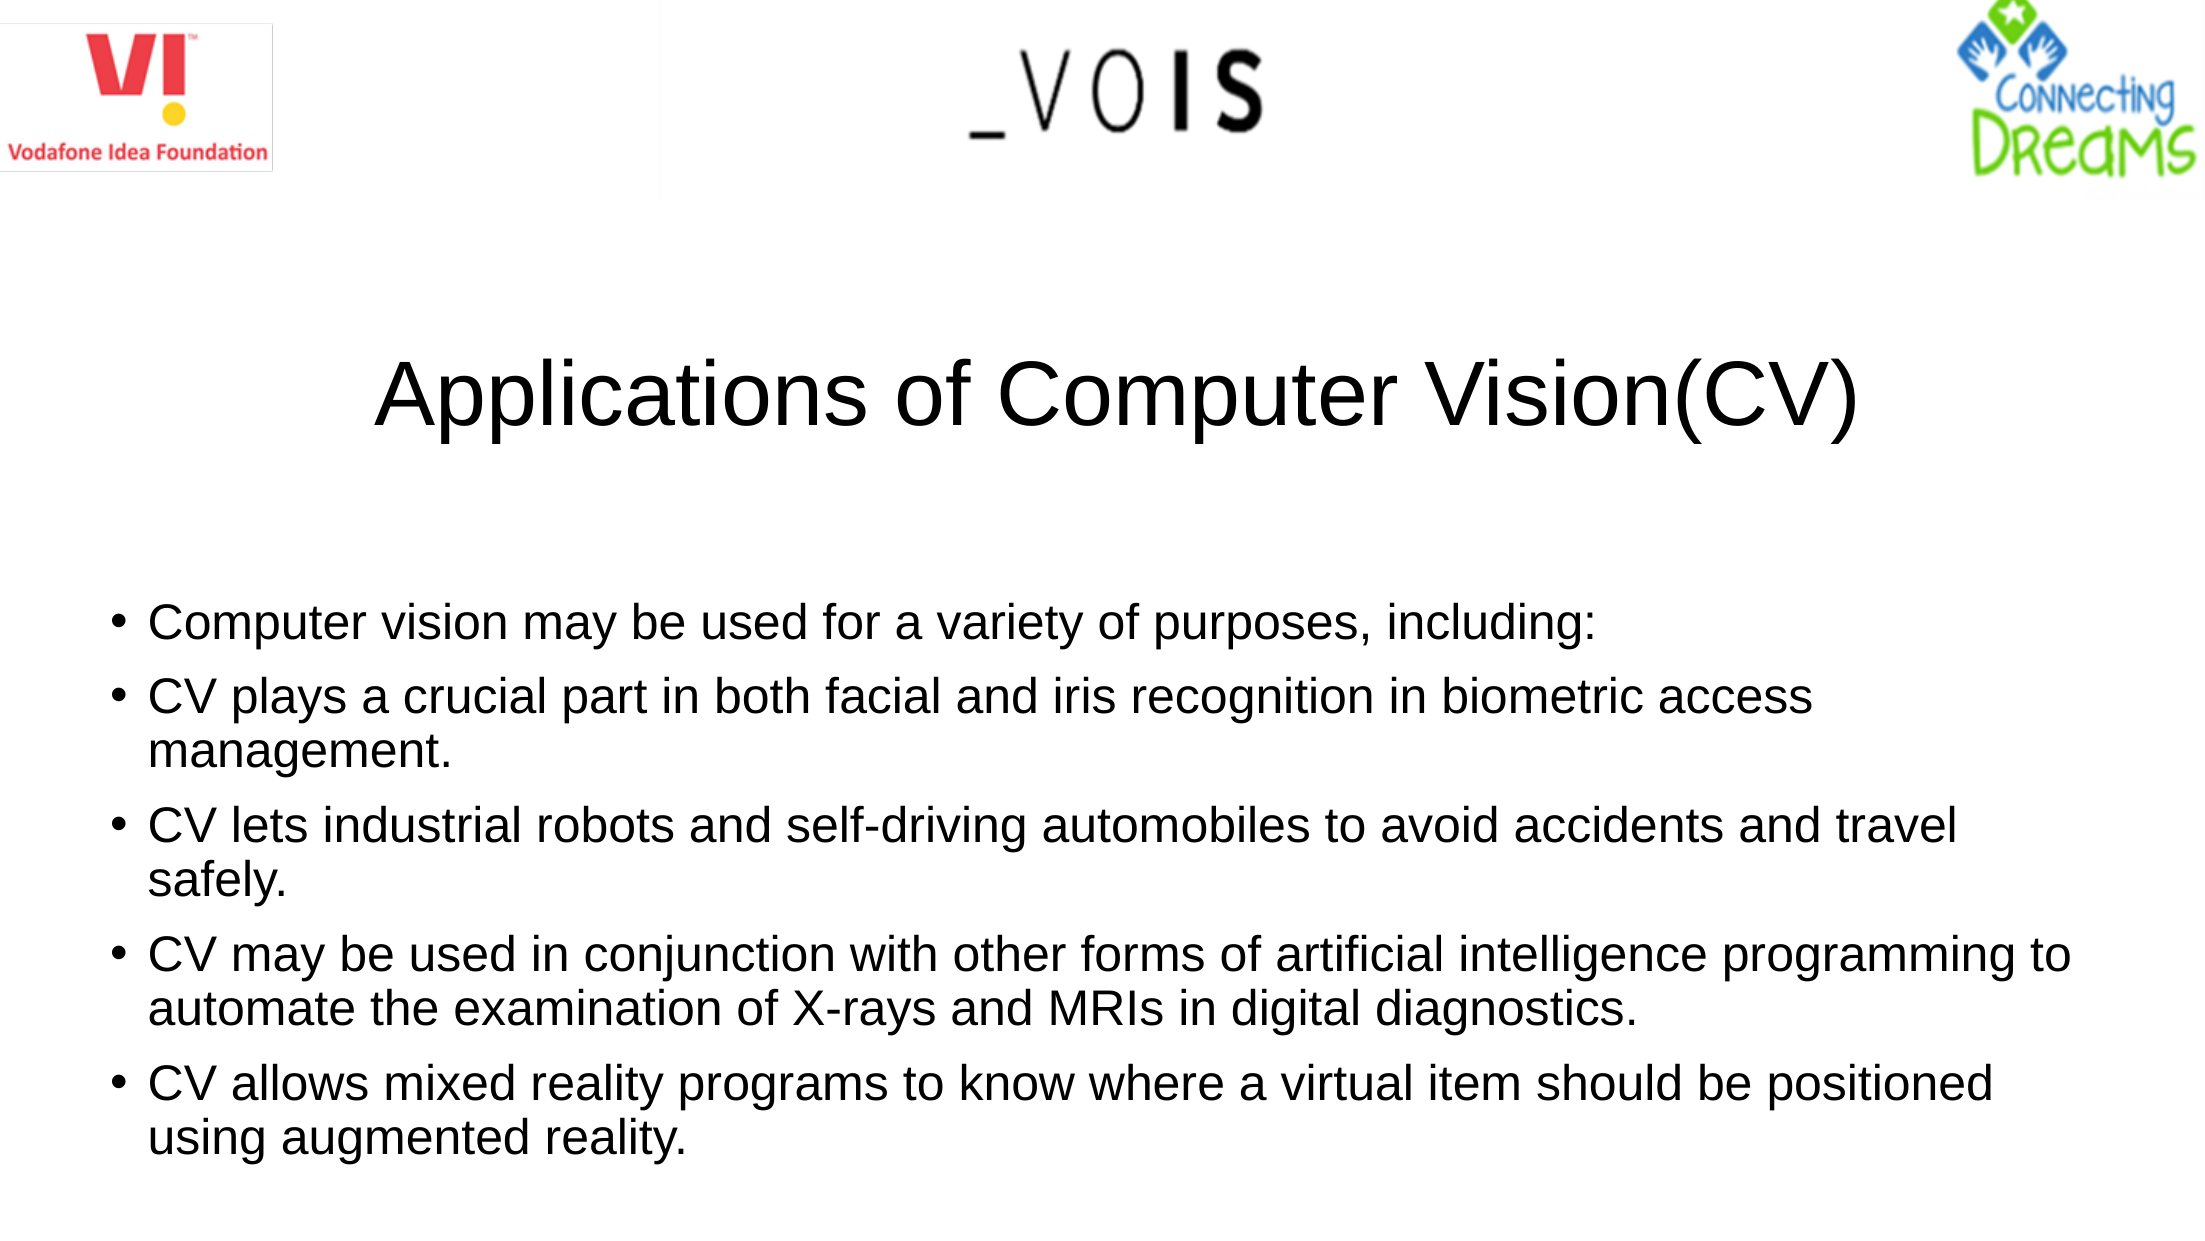

# Applications of Computer Vision(CV)
Computer vision may be used for a variety of purposes, including:
CV plays a crucial part in both facial and iris recognition in biometric access management.
CV lets industrial robots and self-driving automobiles to avoid accidents and travel safely.
CV may be used in conjunction with other forms of artificial intelligence programming to automate the examination of X-rays and MRIs in digital diagnostics.
CV allows mixed reality programs to know where a virtual item should be positioned using augmented reality.